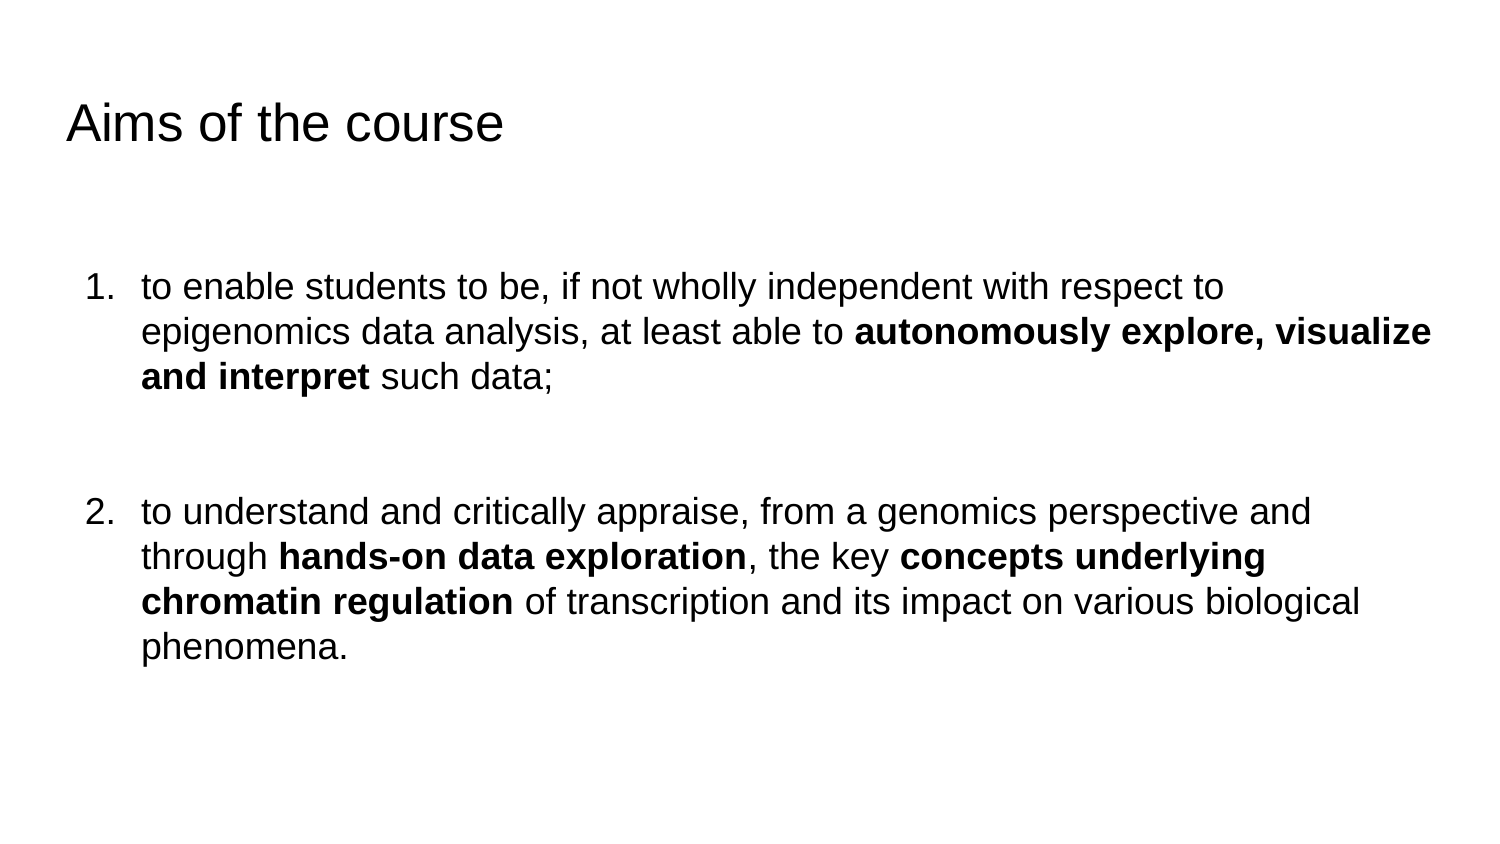

# Aims of the course
to enable students to be, if not wholly independent with respect to epigenomics data analysis, at least able to autonomously explore, visualize and interpret such data;

to understand and critically appraise, from a genomics perspective and through hands-on data exploration, the key concepts underlying chromatin regulation of transcription and its impact on various biological phenomena.